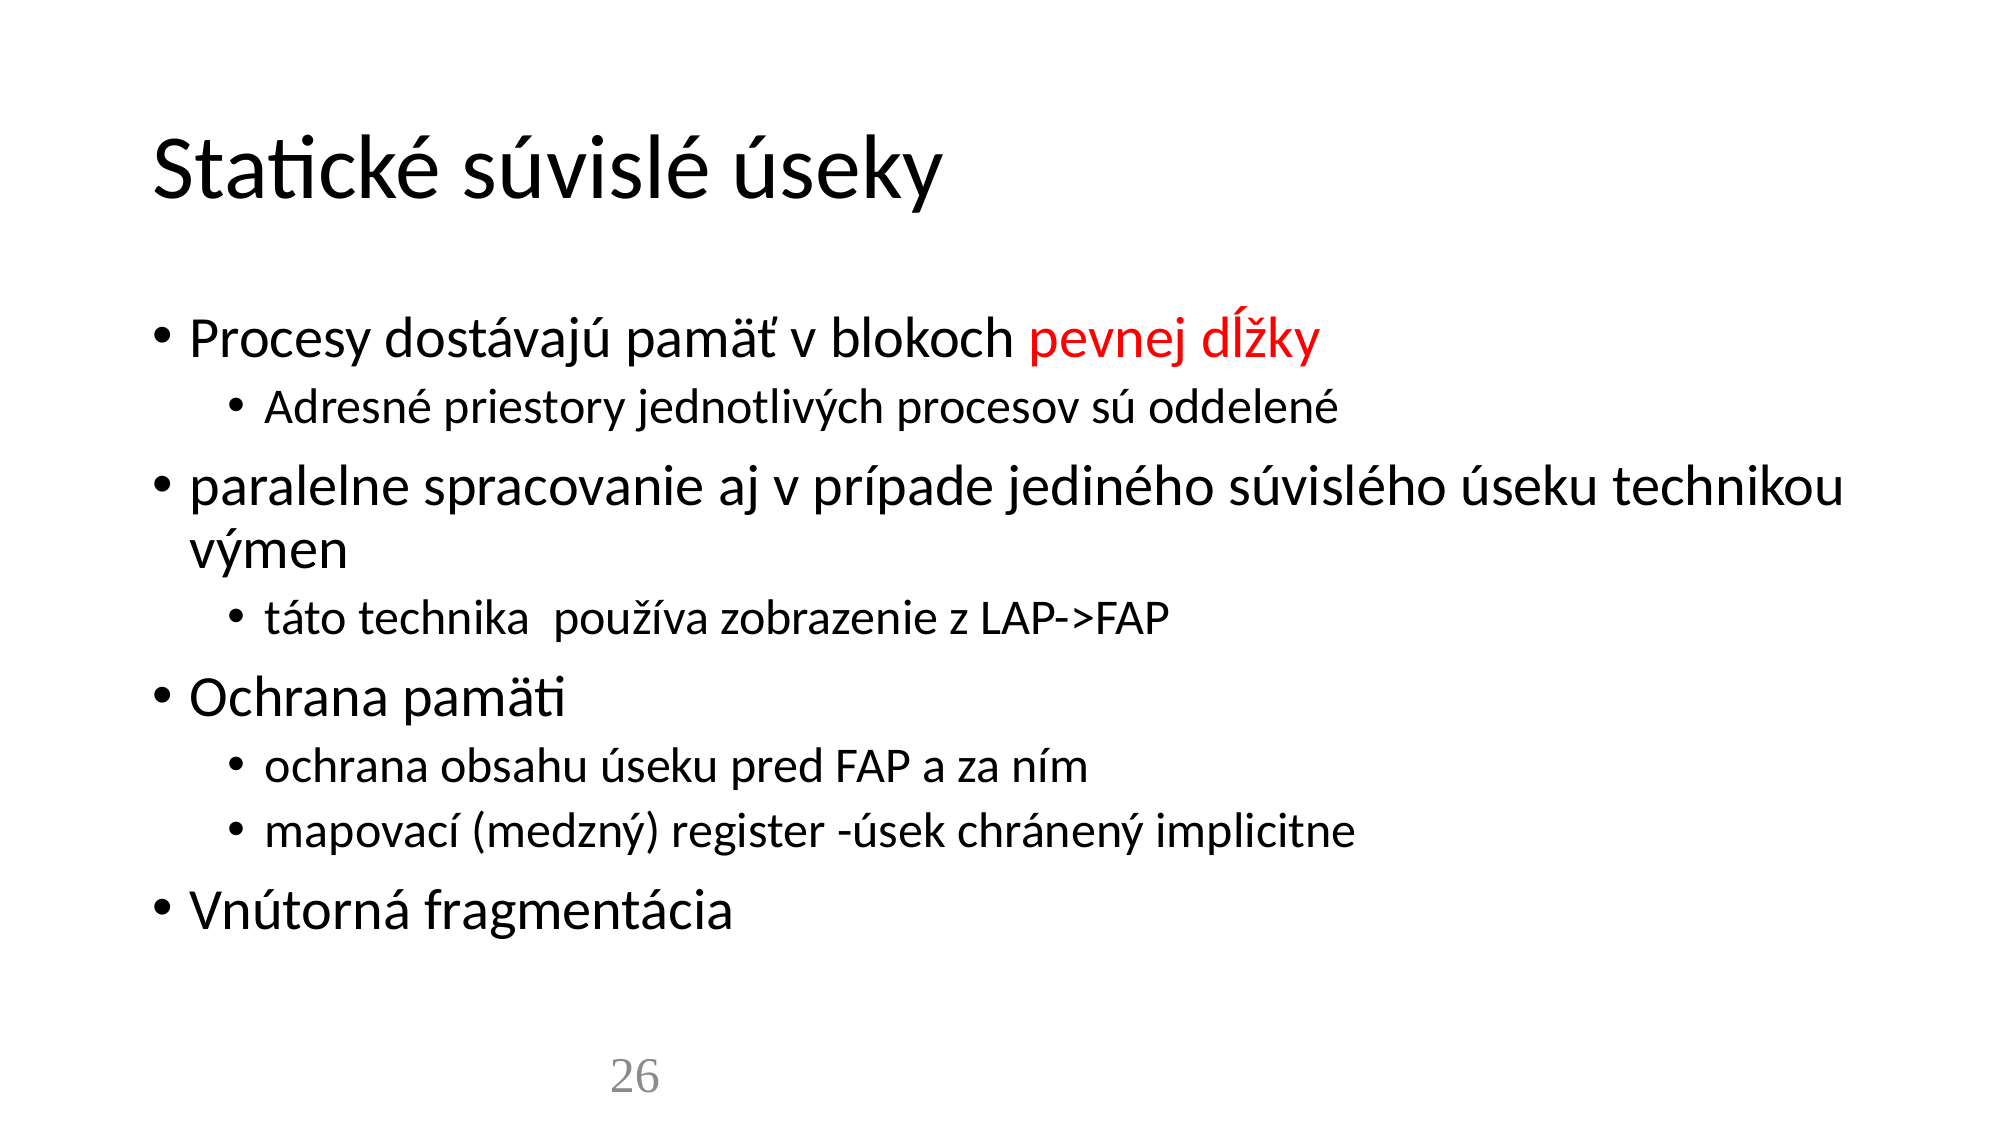

# Statické súvislé úseky
Procesy dostávajú pamäť v blokoch pevnej dĺžky
Adresné priestory jednotlivých procesov sú oddelené
paralelne spracovanie aj v prípade jediného súvislého úseku technikou výmen
táto technika  používa zobrazenie z LAP->FAP
Ochrana pamäti
ochrana obsahu úseku pred FAP a za ním
mapovací (medzný) register -úsek chránený implicitne
Vnútorná fragmentácia
26